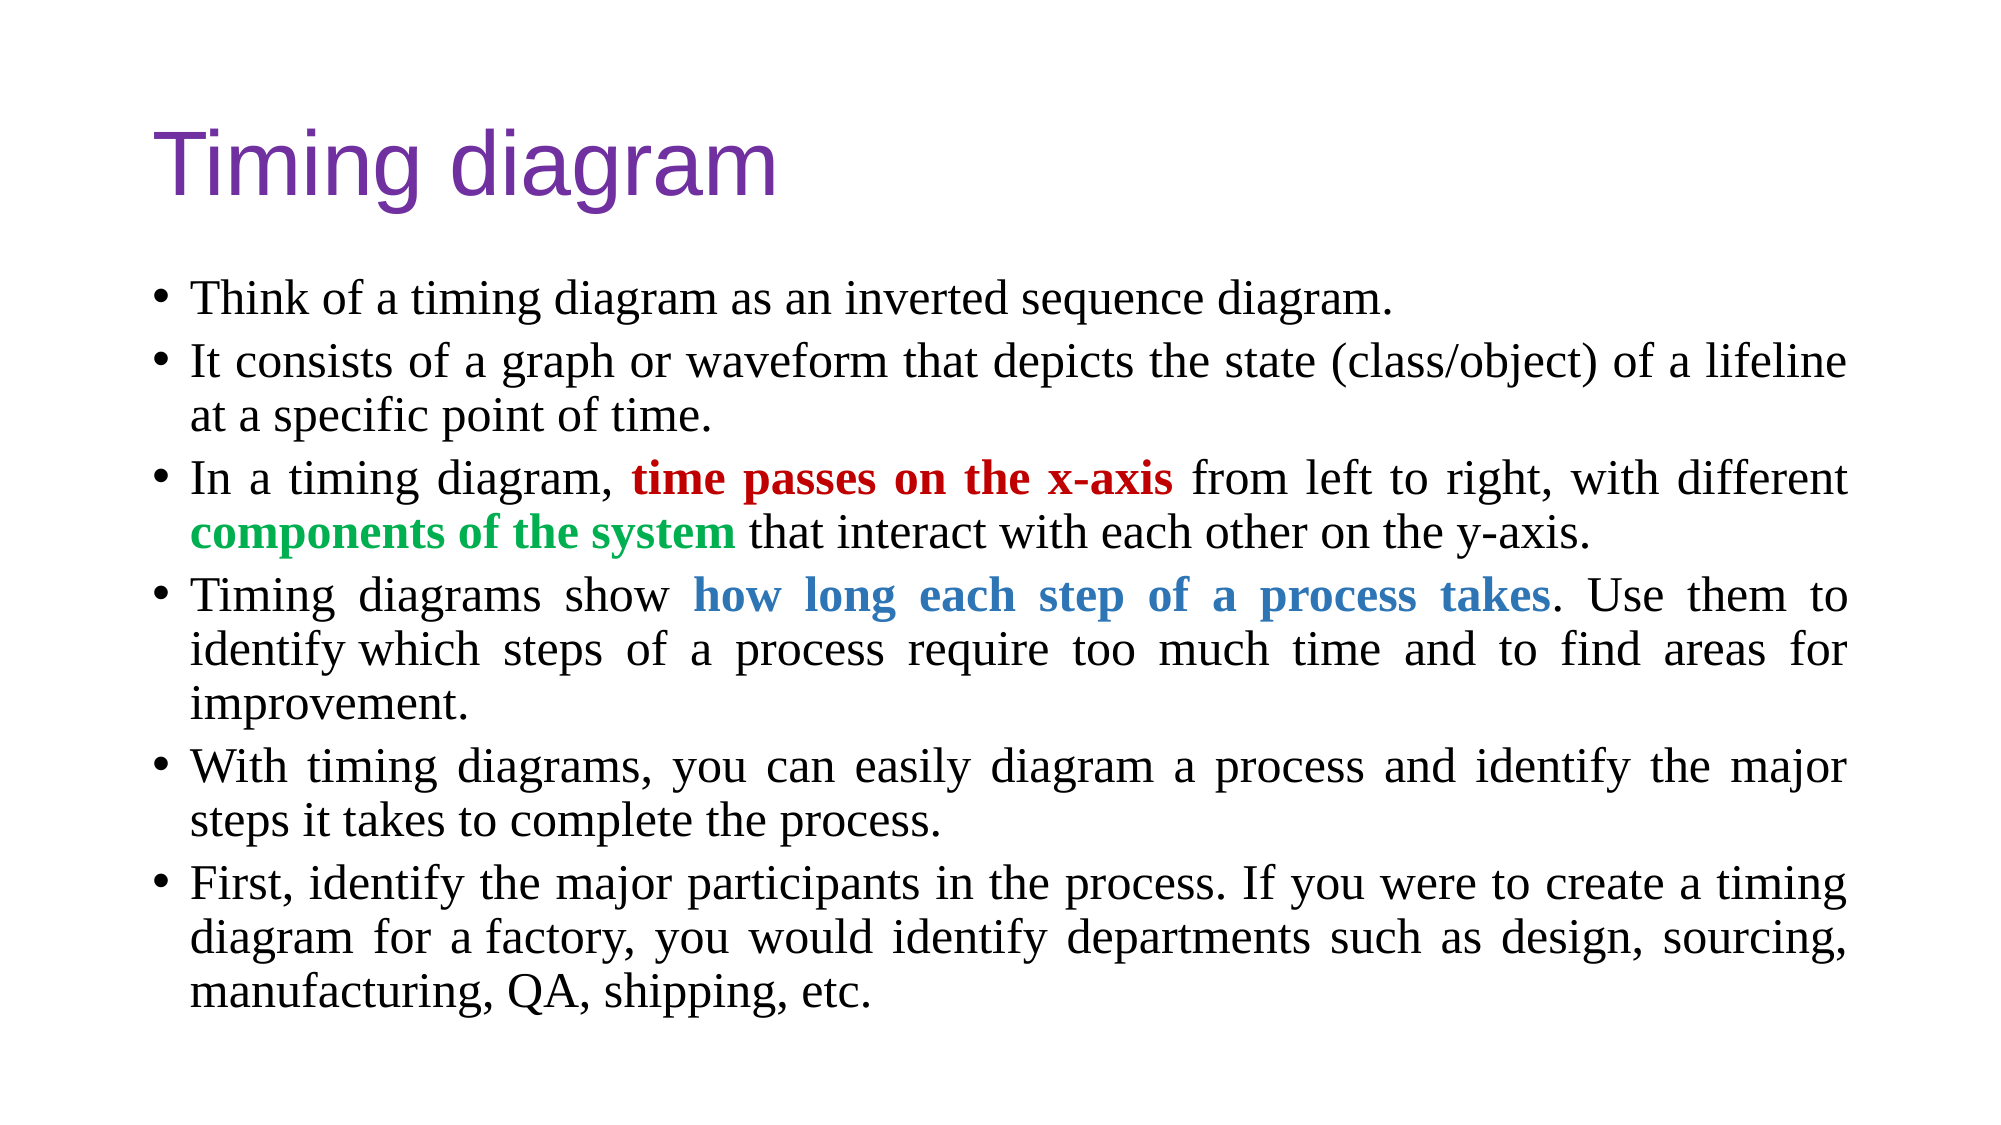

# Timing diagram
Think of a timing diagram as an inverted sequence diagram.
It consists of a graph or waveform that depicts the state (class/object) of a lifeline at a specific point of time.
In a timing diagram, time passes on the x-axis from left to right, with different components of the system that interact with each other on the y-axis.
Timing diagrams show how long each step of a process takes. Use them to identify which steps of a process require too much time and to find areas for improvement.
With timing diagrams, you can easily diagram a process and identify the major steps it takes to complete the process.
First, identify the major participants in the process. If you were to create a timing diagram for a factory, you would identify departments such as design, sourcing, manufacturing, QA, shipping, etc.